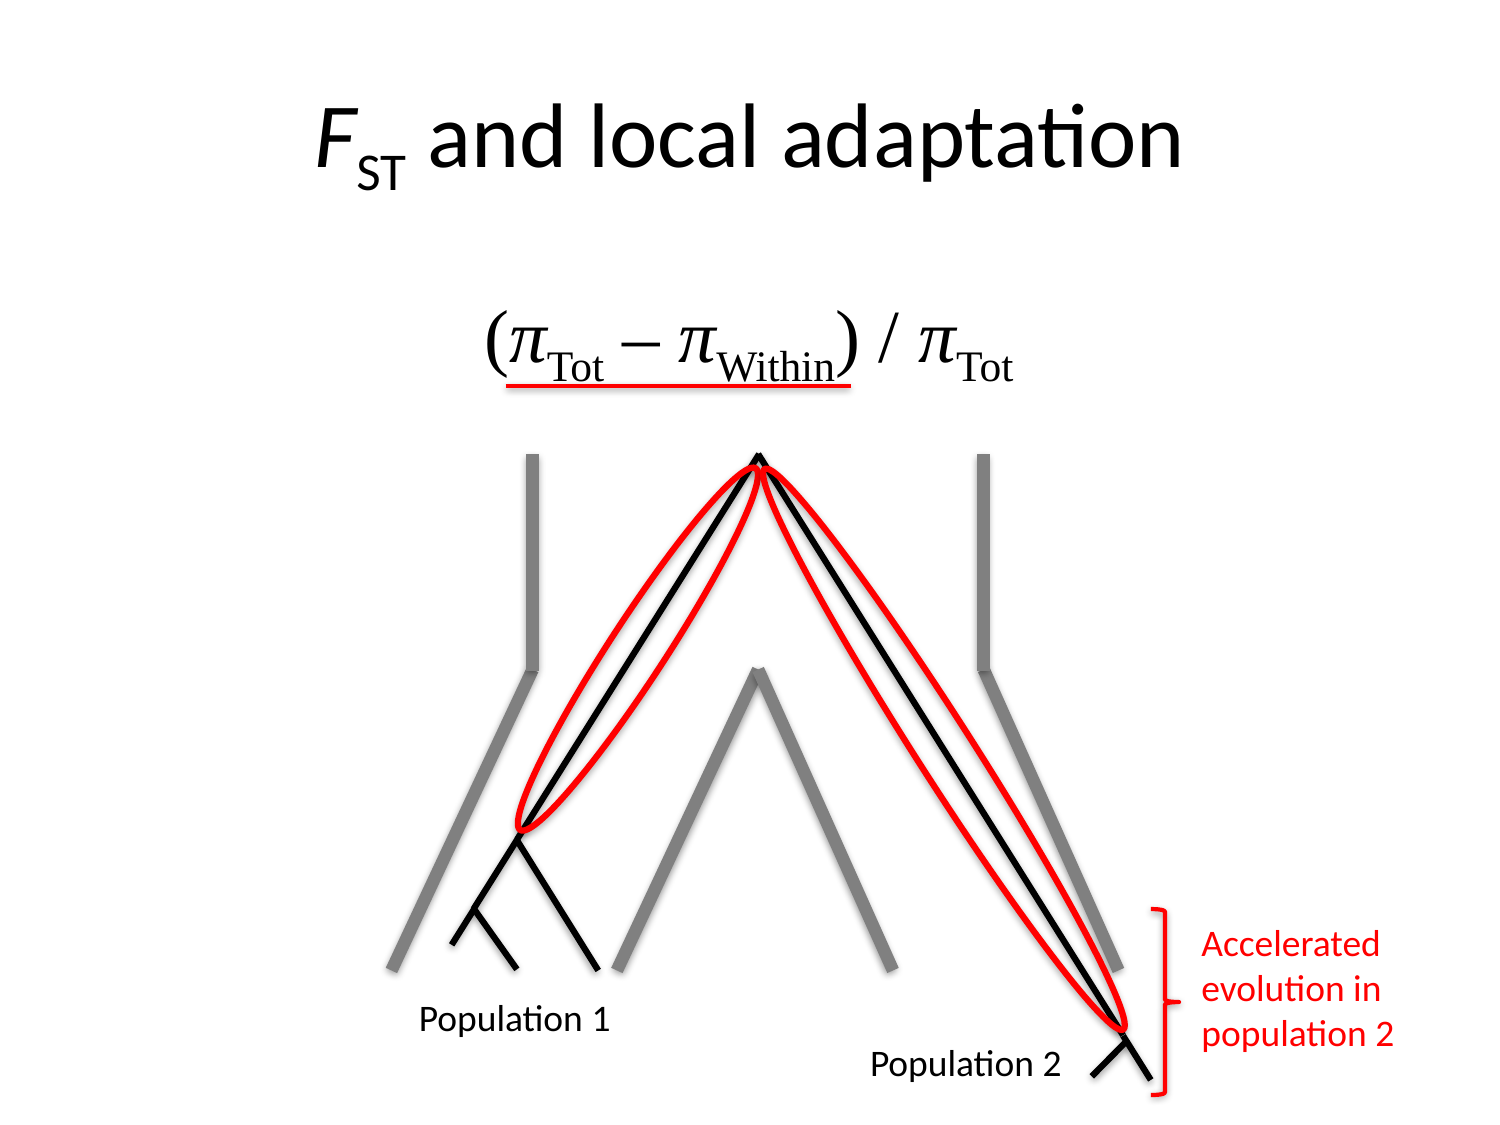

# FST and local adaptation
(πTot – πWithin) / πTot

Accelerated evolution in population 2
Population 1
Population 2